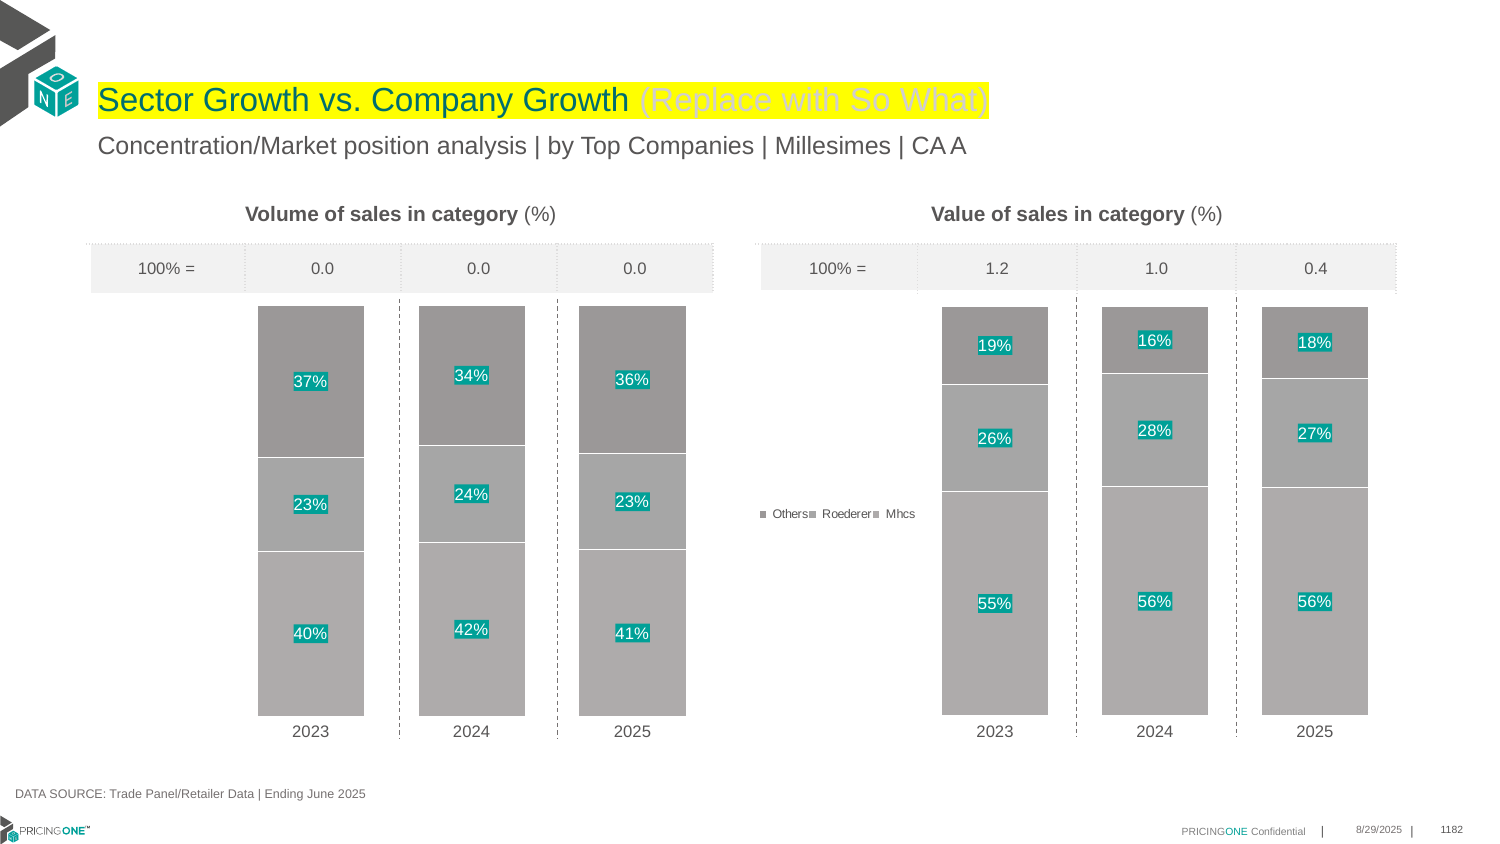

# Sector Growth vs. Company Growth (Replace with So What)
Concentration/Market position analysis | by Top Companies | Millesimes | CA A
| Volume of sales in category (%) |  |  |  |
| --- | --- | --- | --- |
| 100% = | 0.0 | 0.0 | 0.0 |
| Value of sales in category (%) |  |  |  |
| --- | --- | --- | --- |
| 100% = | 1.2 | 1.0 | 0.4 |

### Chart

| Category | Mhcs | Roederer | Others |
|---|---|---|---|
| 2023 | 0.40170345906483573 | 0.2284025725708326 | 0.36989396836433164 |
| 2024 | 0.4235269965099569 | 0.23650174502155616 | 0.33997125846848697 |
| 2025 | 0.4058713886300093 | 0.23252562907735322 | 0.3616029822926375 |

### Chart

| Category | Mhcs | Roederer | Others |
|---|---|---|---|
| 2023 | 0.5475624741204741 | 0.2603440412627781 | 0.19209348461674786 |
| 2024 | 0.5590587162334912 | 0.27705136668740005 | 0.16388991707910874 |
| 2025 | 0.5571127930416604 | 0.2662432805733911 | 0.17664392638494847 |
DATA SOURCE: Trade Panel/Retailer Data | Ending June 2025

8/29/2025
1182